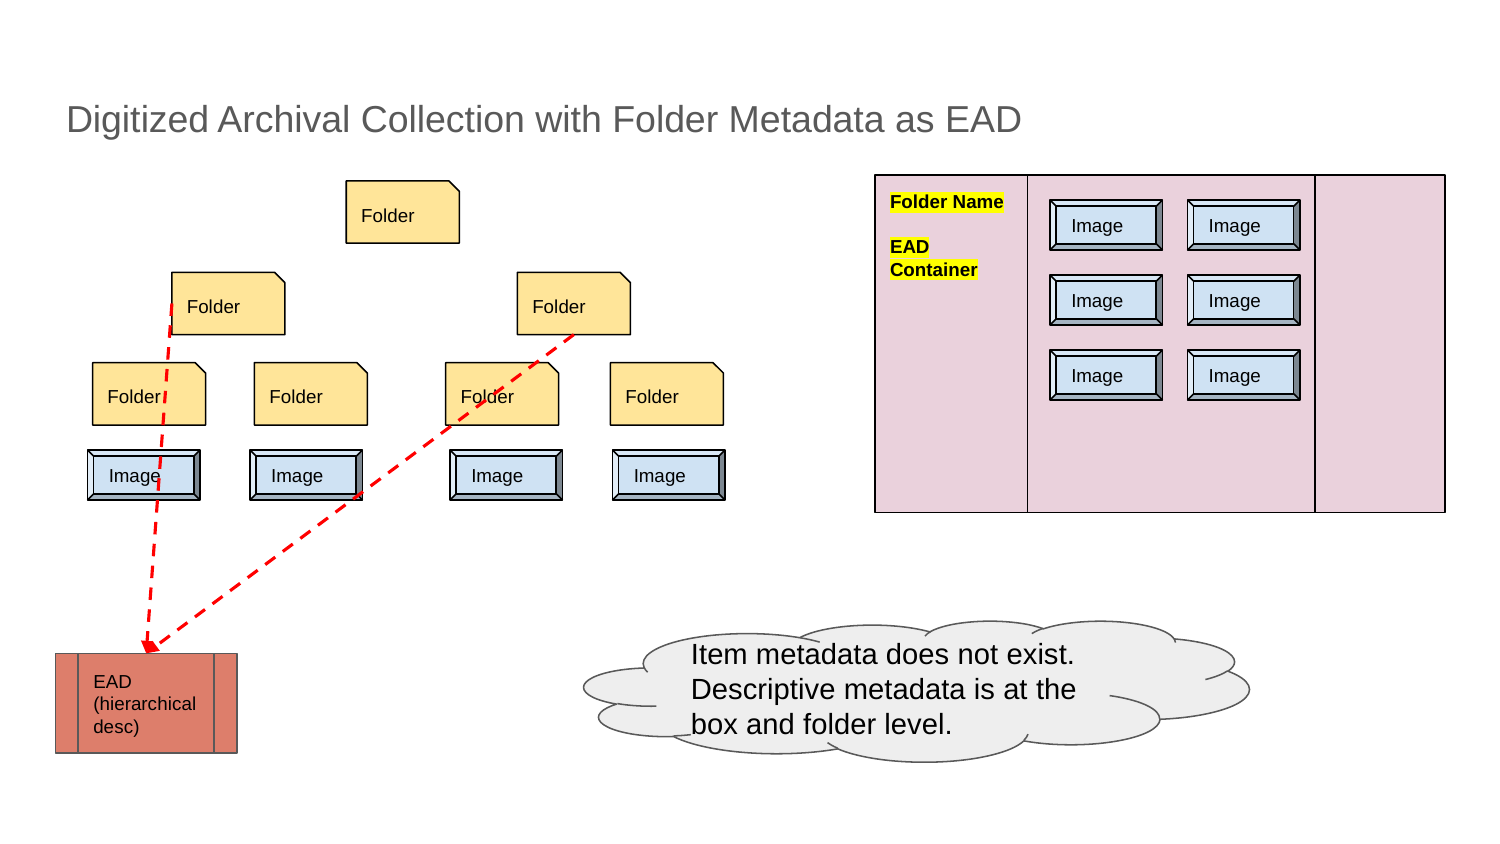

# Digitized Archival Collection with Folder Metadata as EAD
Folder Name

EAD Container

Folder
Image
Image
Folder
Folder
Image
Image
Image
Image
Folder
Folder
Folder
Folder
Image
Image
Image
Image
Item metadata does not exist.  Descriptive metadata is at the box and folder level.
EAD
(hierarchical desc)